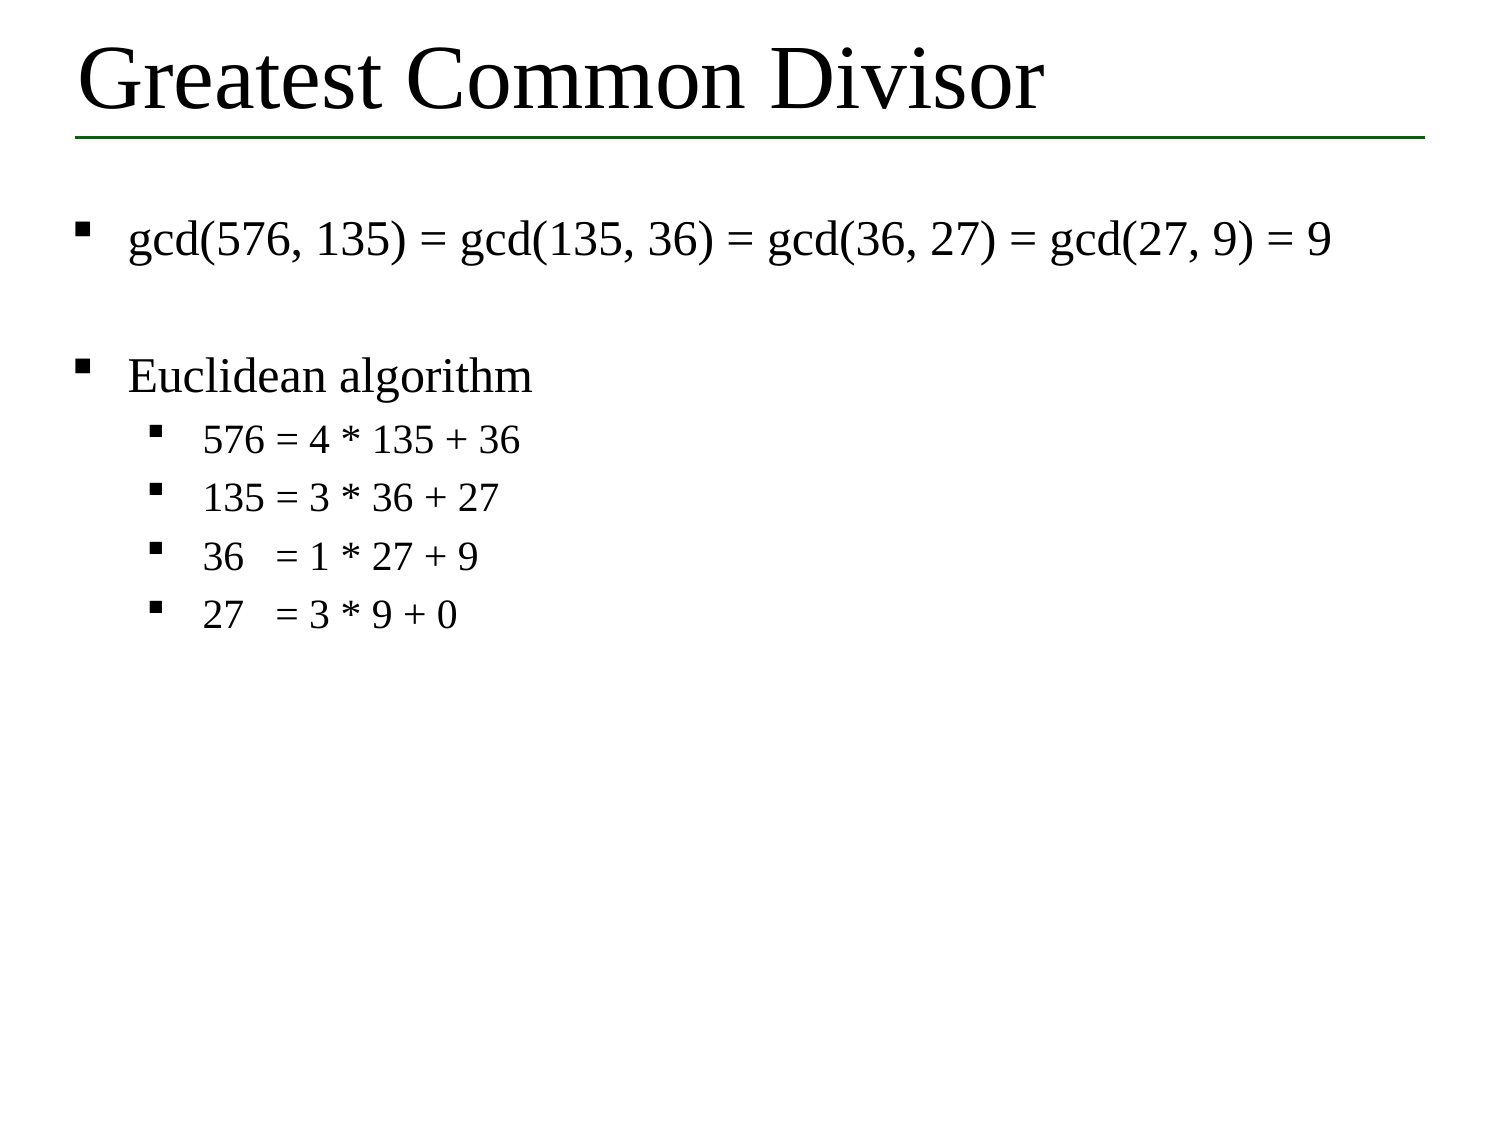

# Greatest Common Divisor

gcd(576, 135) = gcd(135, 36) = gcd(36, 27) = gcd(27, 9) = 9

Euclidean algorithm
576 = 4 * 135 + 36
135 = 3 * 36 + 27
36   = 1 * 27 + 9
27   = 3 * 9 + 0

10